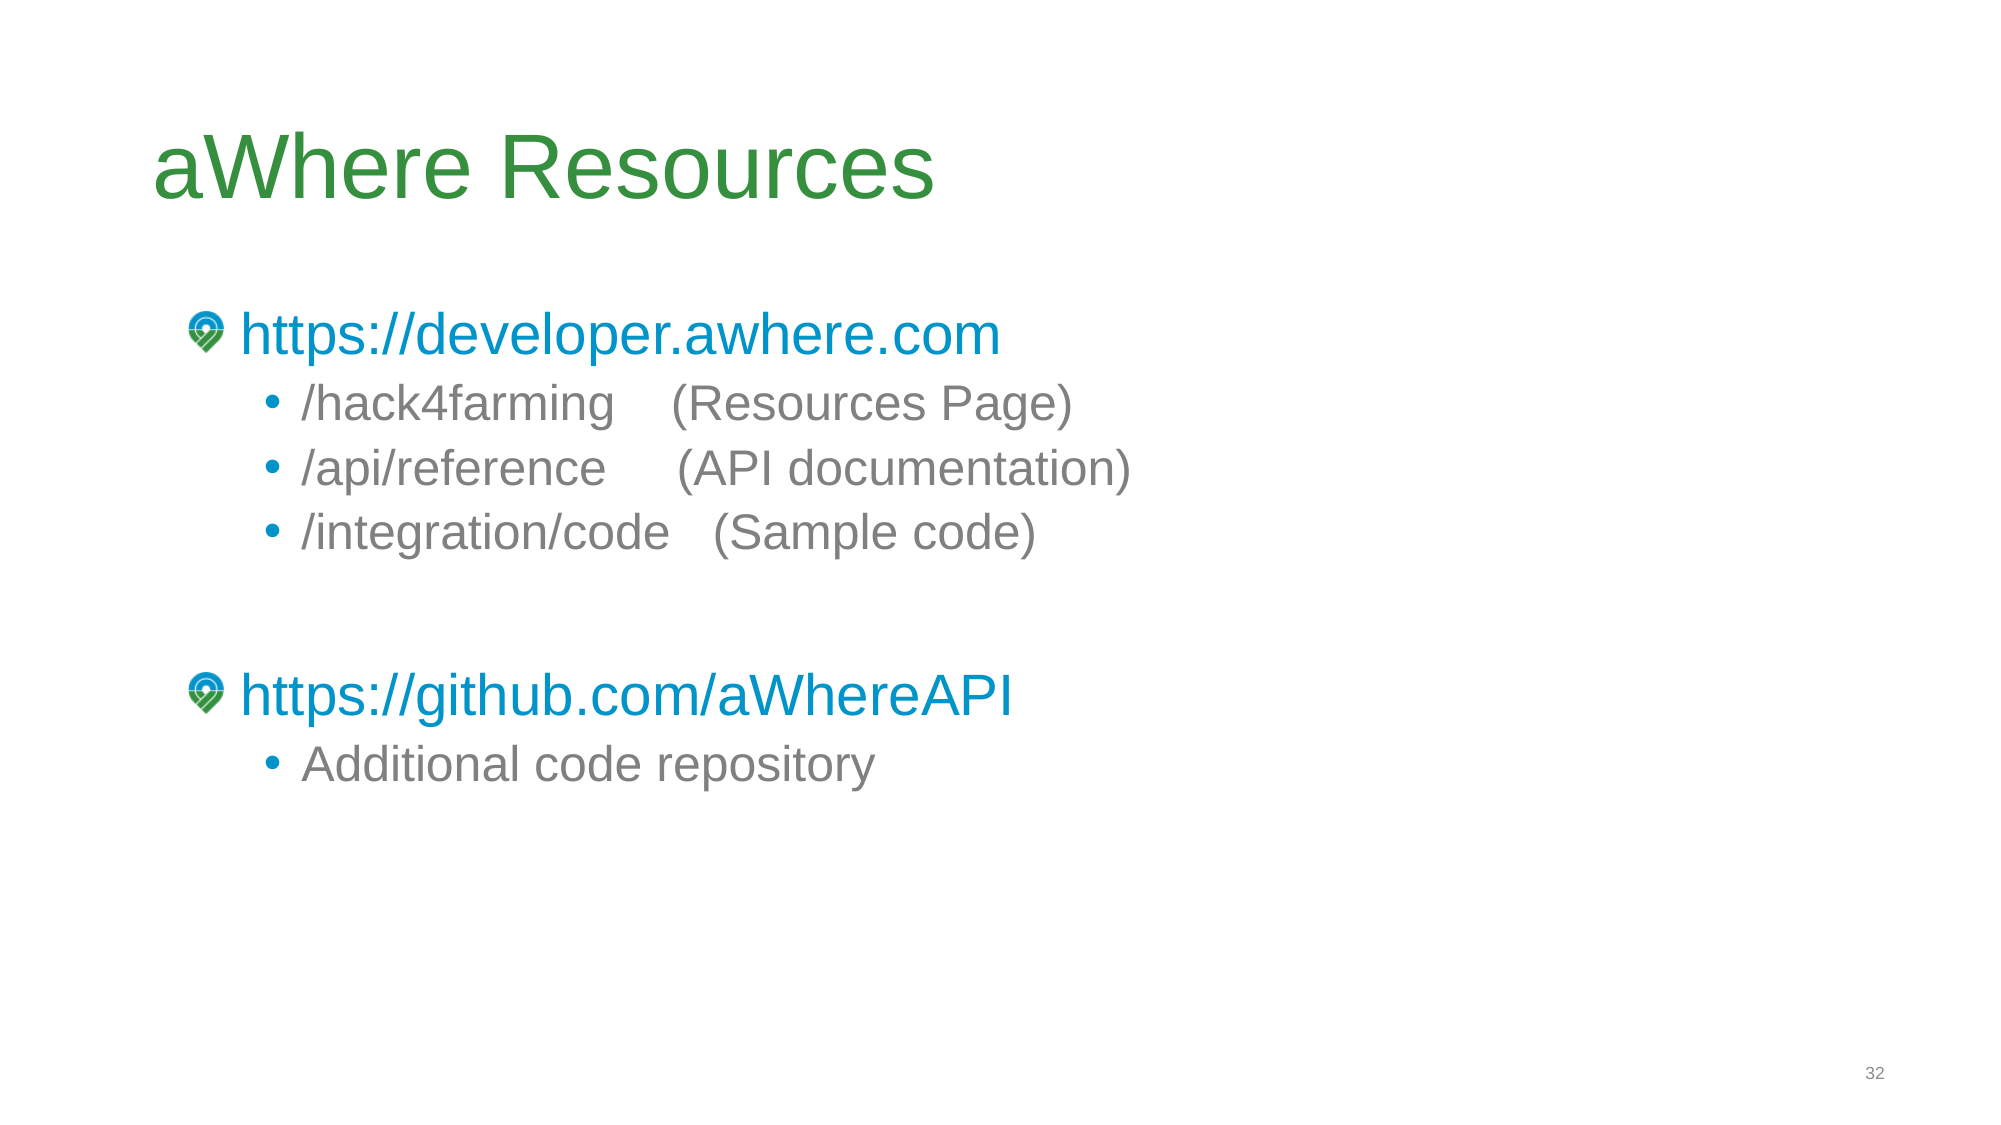

# aWhere Resources
https://developer.awhere.com
/hack4farming    (Resources Page)
/api/reference     (API documentation)
/integration/code   (Sample code)

https://github.com/aWhereAPI
Additional code repository
32